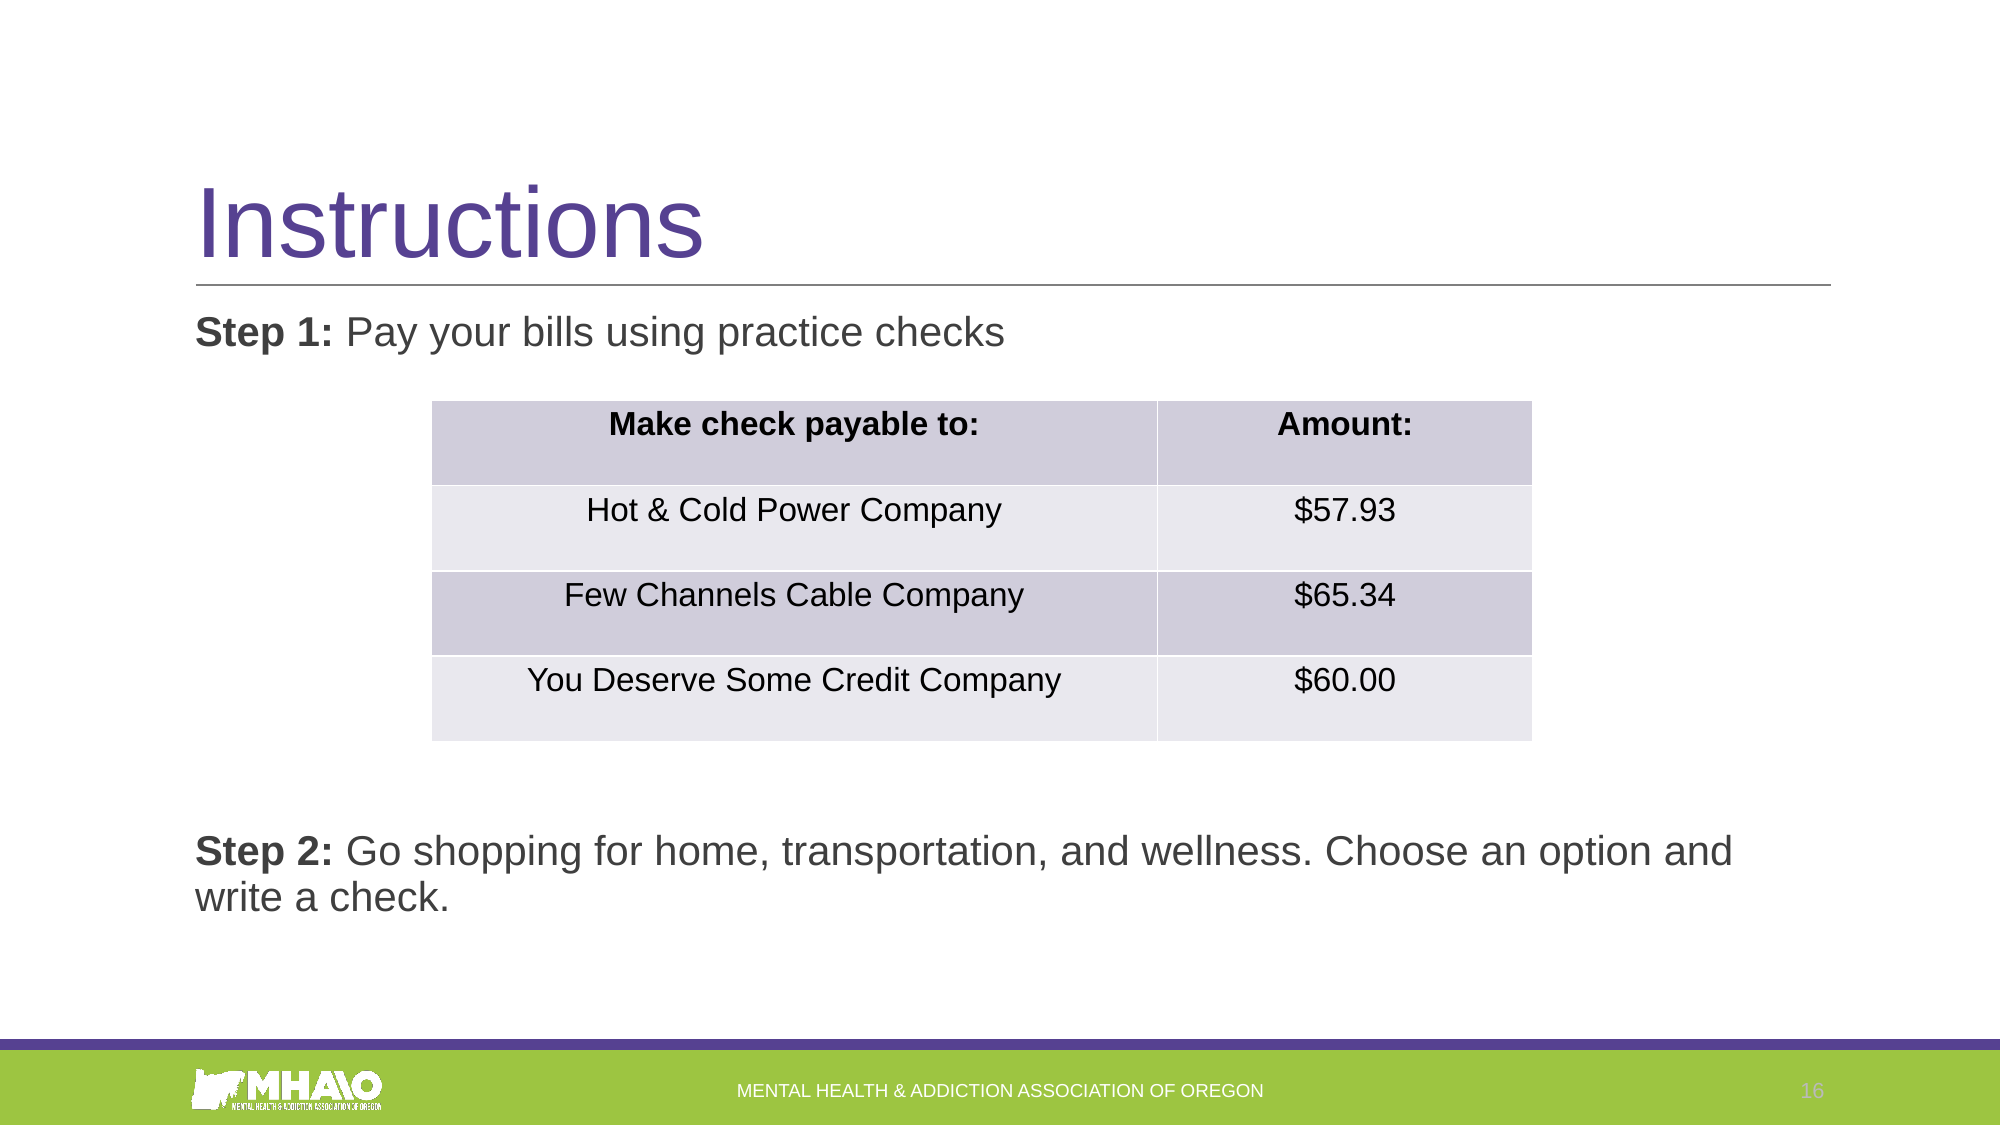

# Instructions
Step 1: Pay your bills using practice checks

Step 2: Go shopping for home, transportation, and wellness. Choose an option and write a check.
| Make check payable to: | Amount: |
| --- | --- |
| Hot & Cold Power Company | $57.93 |
| Few Channels Cable Company | $65.34 |
| You Deserve Some Credit Company | $60.00 |
MENTAL HEALTH & ADDICTION ASSOCIATION OF OREGON
16